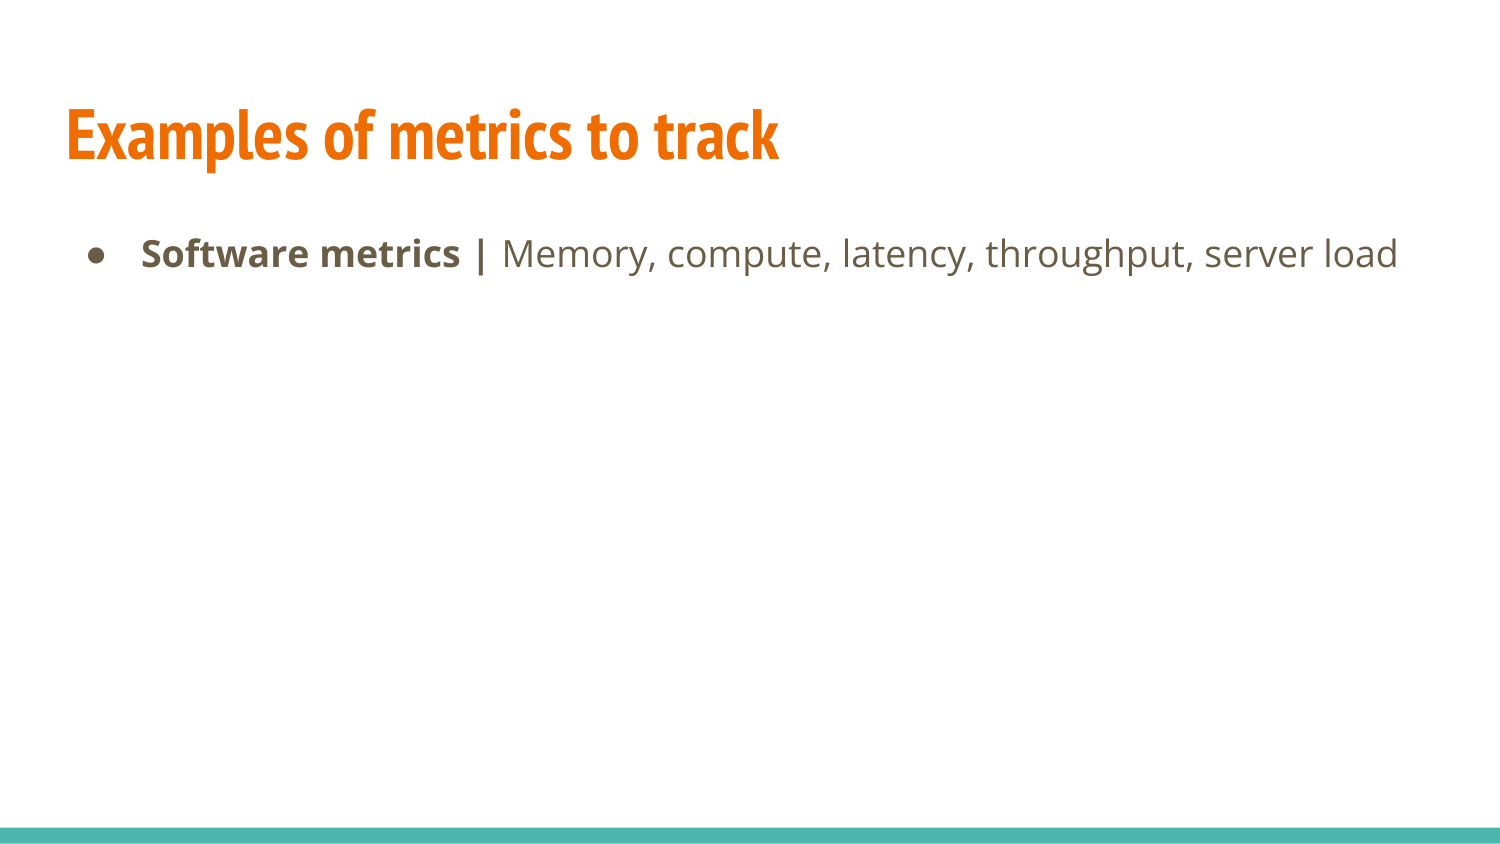

# Examples of metrics to track
Software metrics | Memory, compute, latency, throughput, server load